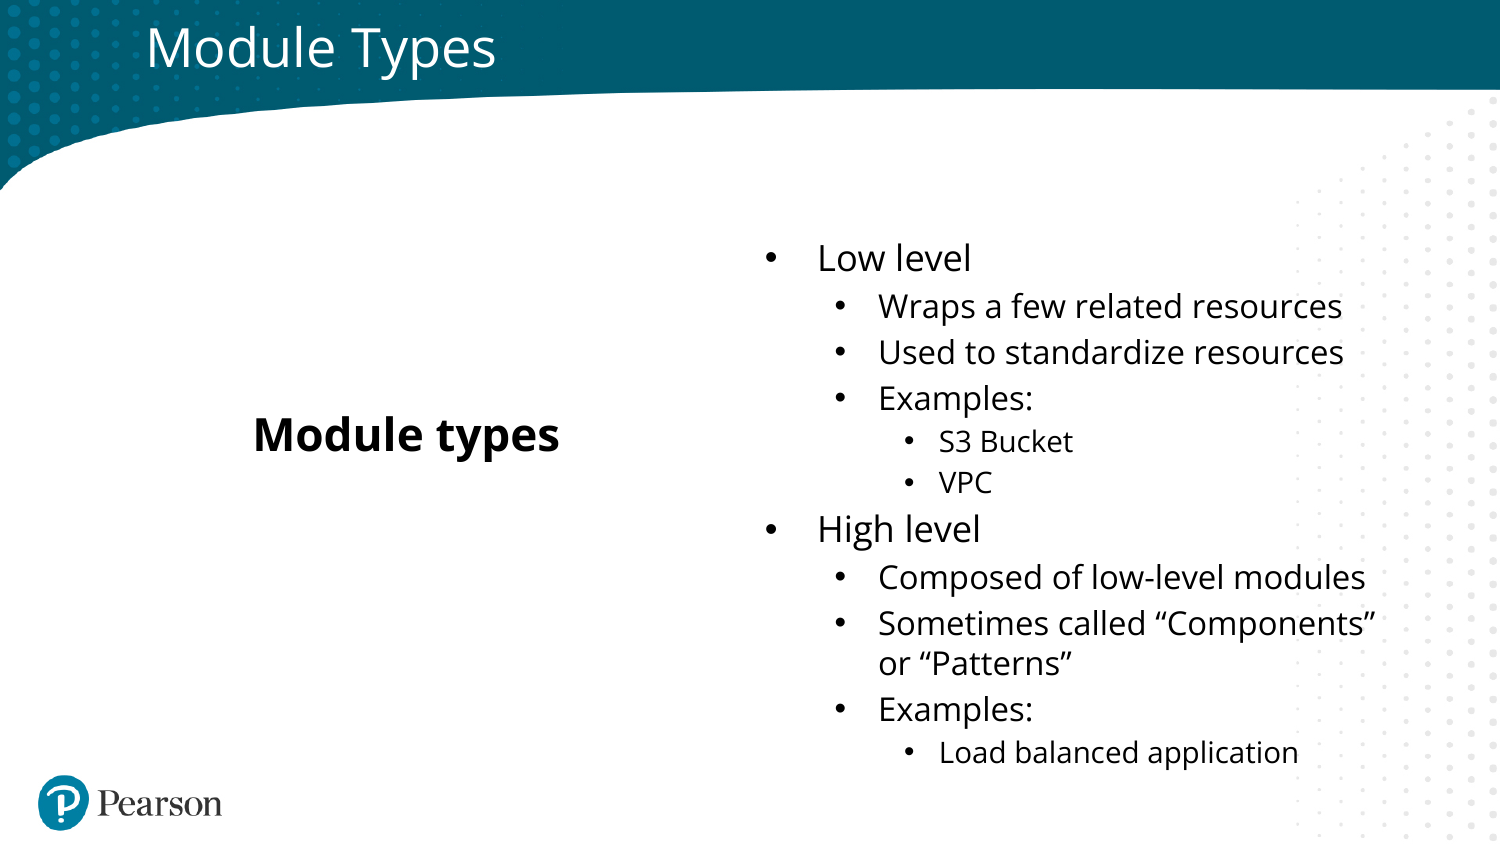

# Module Types
Module types
Low level
Wraps a few related resources
Used to standardize resources
Examples:
S3 Bucket
VPC
High level
Composed of low-level modules
Sometimes called “Components” or “Patterns”
Examples:
Load balanced application